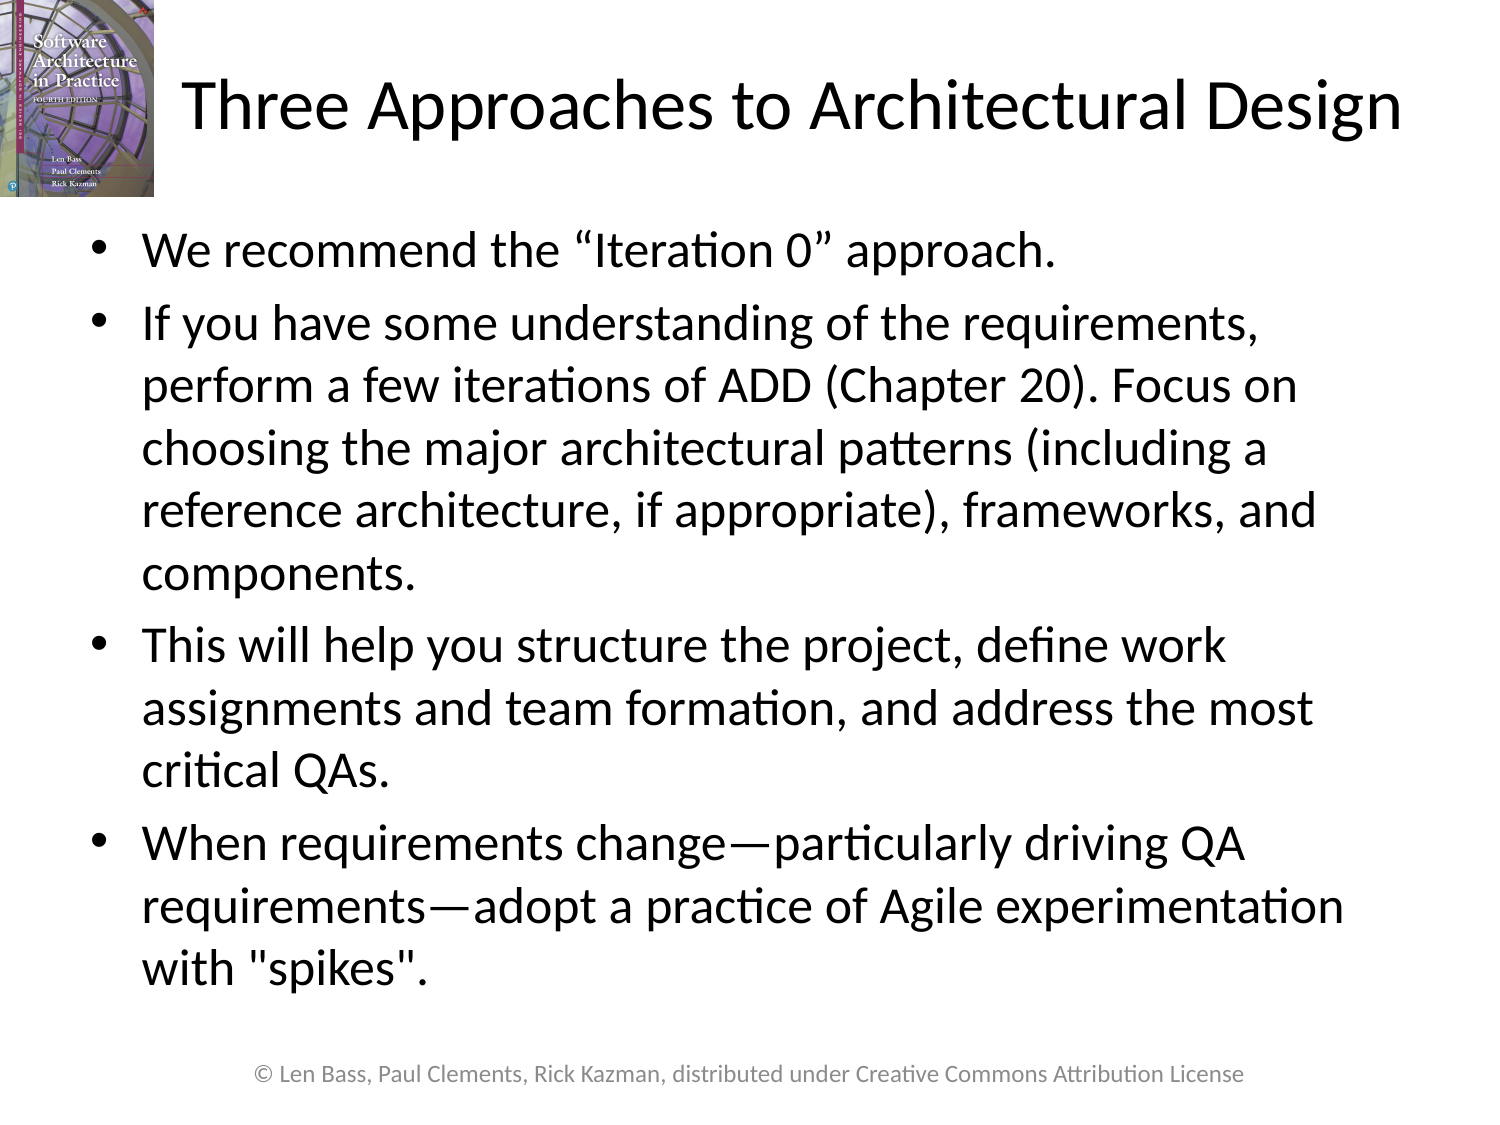

# Three Approaches to Architectural Design
We recommend the “Iteration 0” approach.
If you have some understanding of the requirements, perform a few iterations of ADD (Chapter 20). Focus on choosing the major architectural patterns (including a reference architecture, if appropriate), frameworks, and components.
This will help you structure the project, define work assignments and team formation, and address the most critical QAs.
When requirements change—particularly driving QA requirements—adopt a practice of Agile experimentation with "spikes".

© Len Bass, Paul Clements, Rick Kazman, distributed under Creative Commons Attribution License